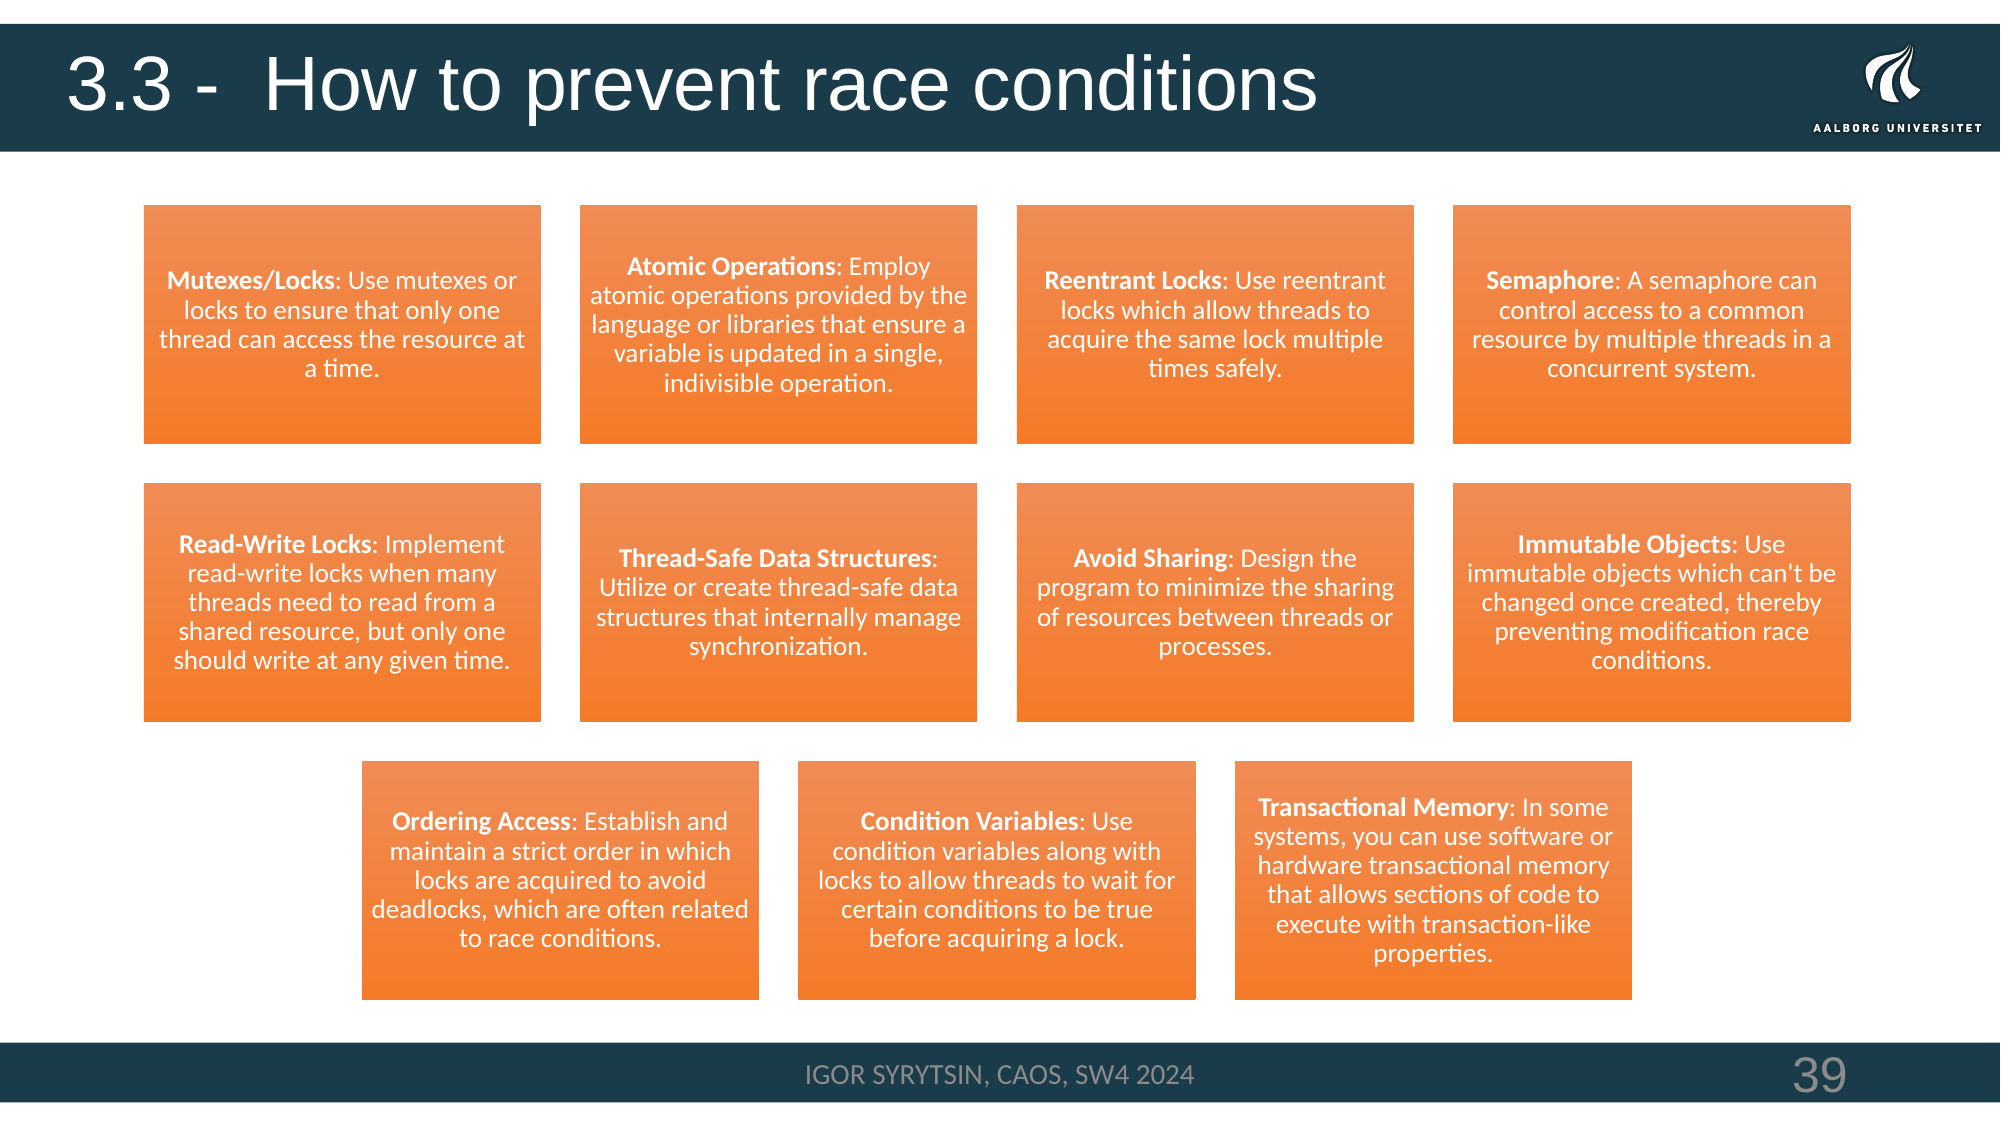

# 3.3 -  How to prevent race conditions
Mutexes/Locks: Use mutexes or locks to ensure that only one thread can access the resource at a time.
Atomic Operations: Employ atomic operations provided by the language or libraries that ensure a variable is updated in a single, indivisible operation.
Reentrant Locks: Use reentrant locks which allow threads to acquire the same lock multiple times safely.
Semaphore: A semaphore can control access to a common resource by multiple threads in a concurrent system.
Read-Write Locks: Implement read-write locks when many threads need to read from a shared resource, but only one should write at any given time.
Thread-Safe Data Structures: Utilize or create thread-safe data structures that internally manage synchronization.
Avoid Sharing: Design the program to minimize the sharing of resources between threads or processes.
Immutable Objects: Use immutable objects which can't be changed once created, thereby preventing modification race conditions.
Ordering Access: Establish and maintain a strict order in which locks are acquired to avoid deadlocks, which are often related to race conditions.
Condition Variables: Use condition variables along with locks to allow threads to wait for certain conditions to be true before acquiring a lock.
Transactional Memory: In some systems, you can use software or hardware transactional memory that allows sections of code to execute with transaction-like properties.
IGOR SYRYTSIN, CAOS, SW4 2024